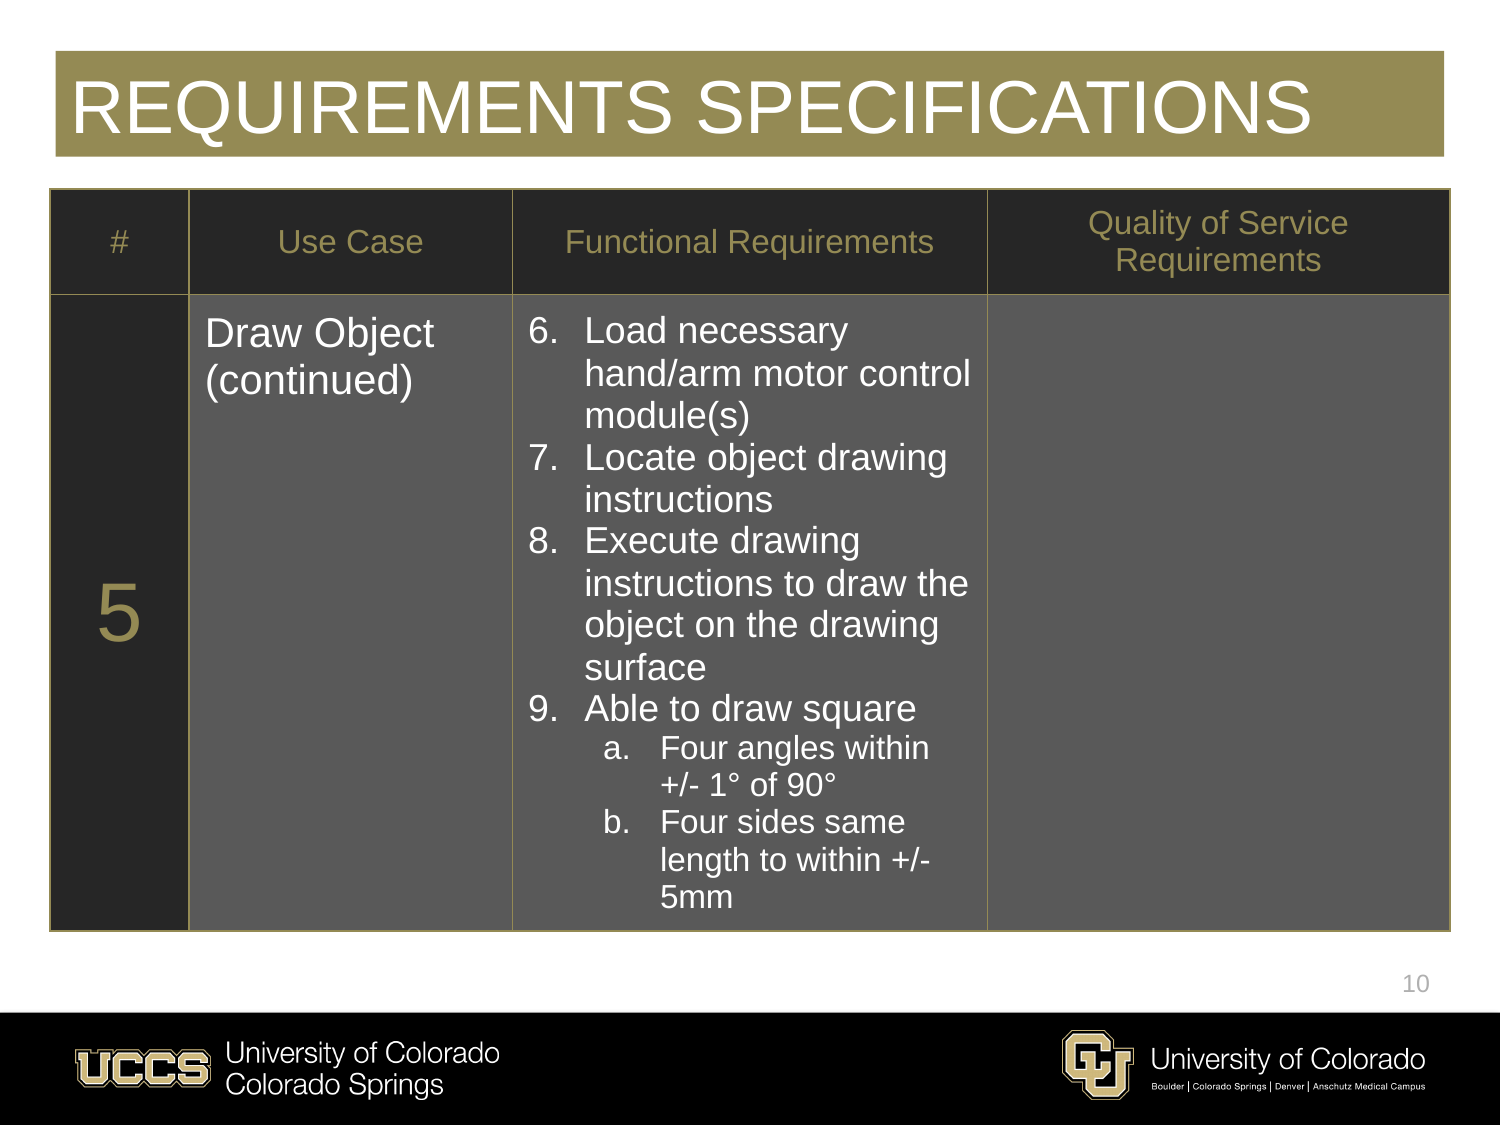

# REQUIREMENTS SPECIFICATIONS
| # | Use Case | Functional Requirements | Quality of Service Requirements |
| --- | --- | --- | --- |
| 5 | Draw Object (continued) | Load necessary hand/arm motor control module(s) Locate object drawing instructions Execute drawing instructions to draw the object on the drawing surface Able to draw square Four angles within +/- 1° of 90° Four sides same length to within +/- 5mm |  |
10